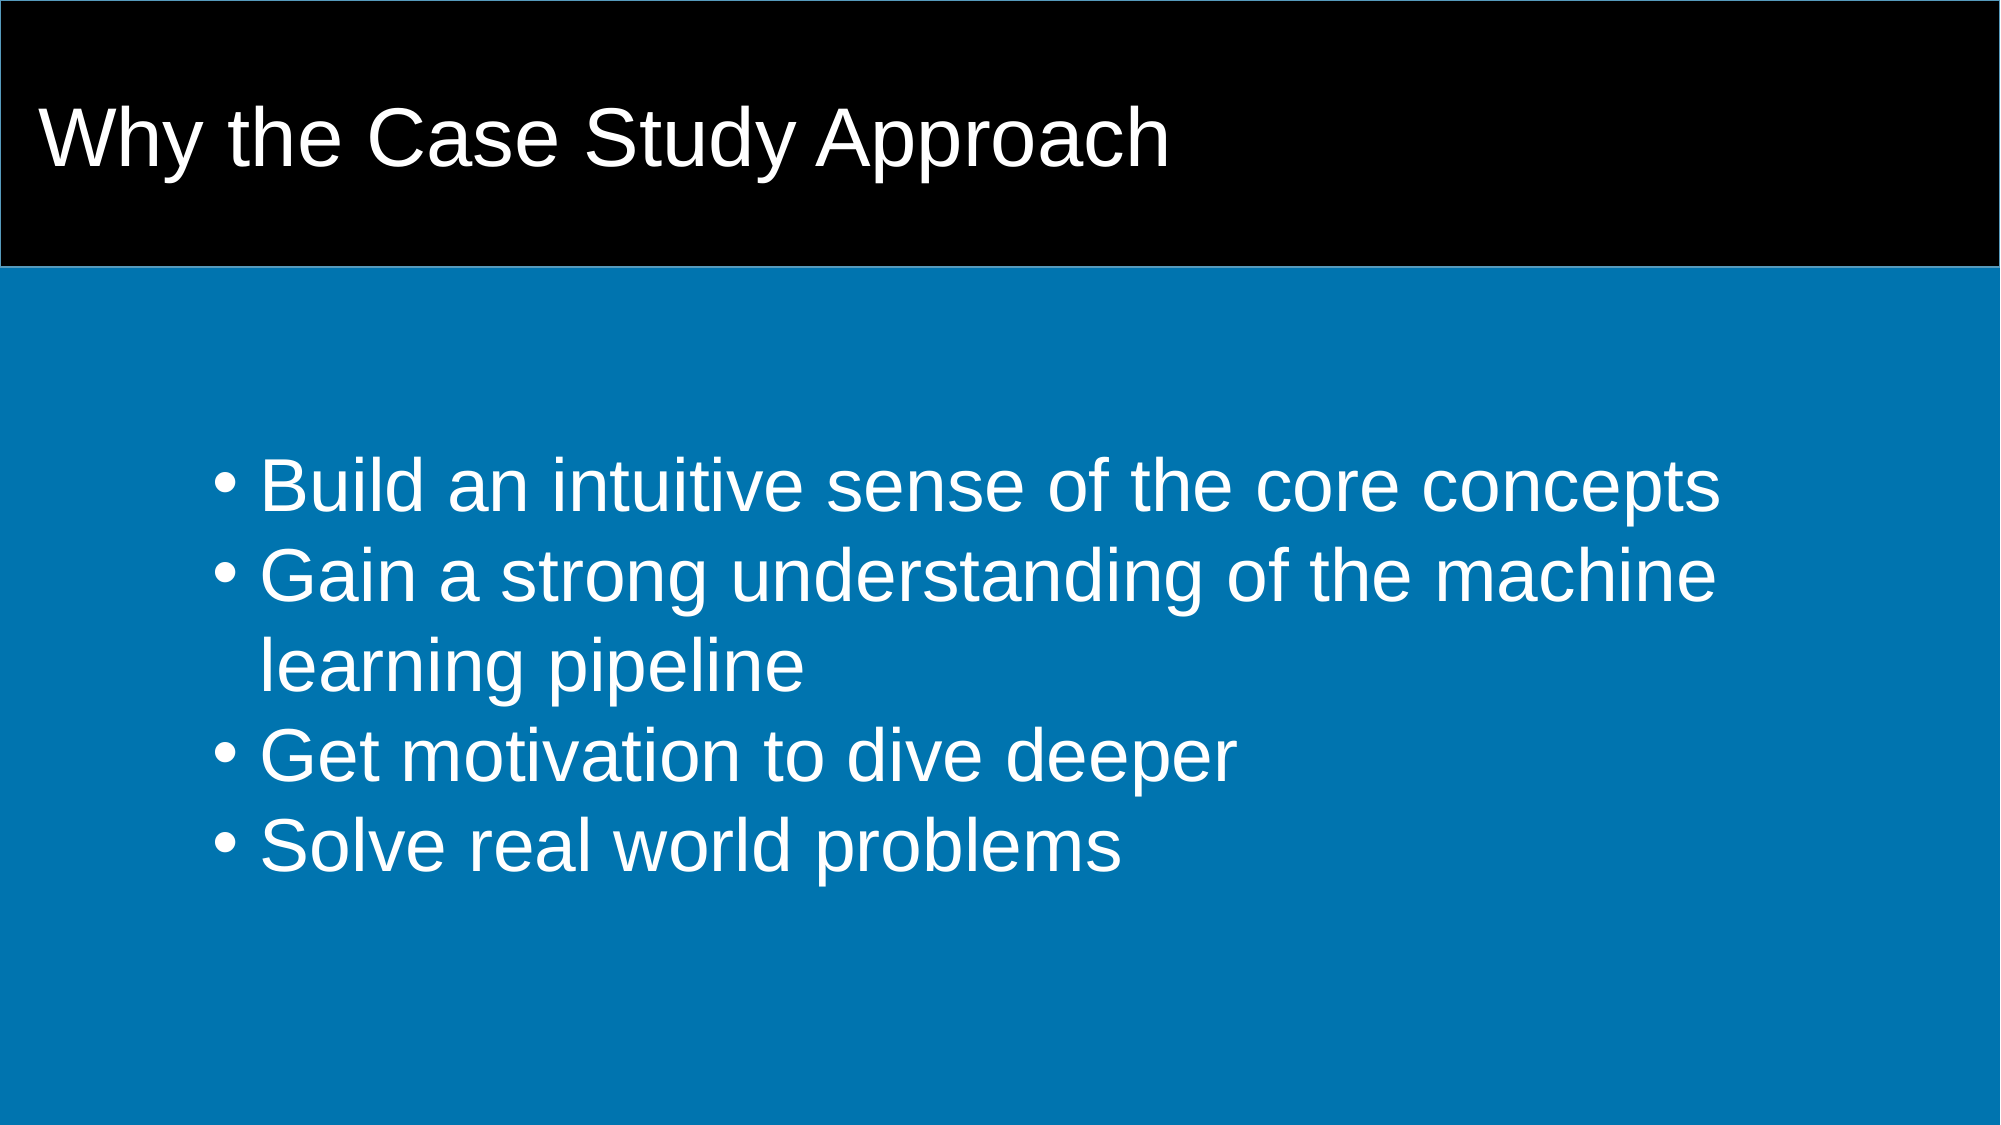

Why the Case Study Approach

Build an intuitive sense of the core concepts
Gain a strong understanding of the machine learning pipeline
Get motivation to dive deeper
Solve real world problems
5